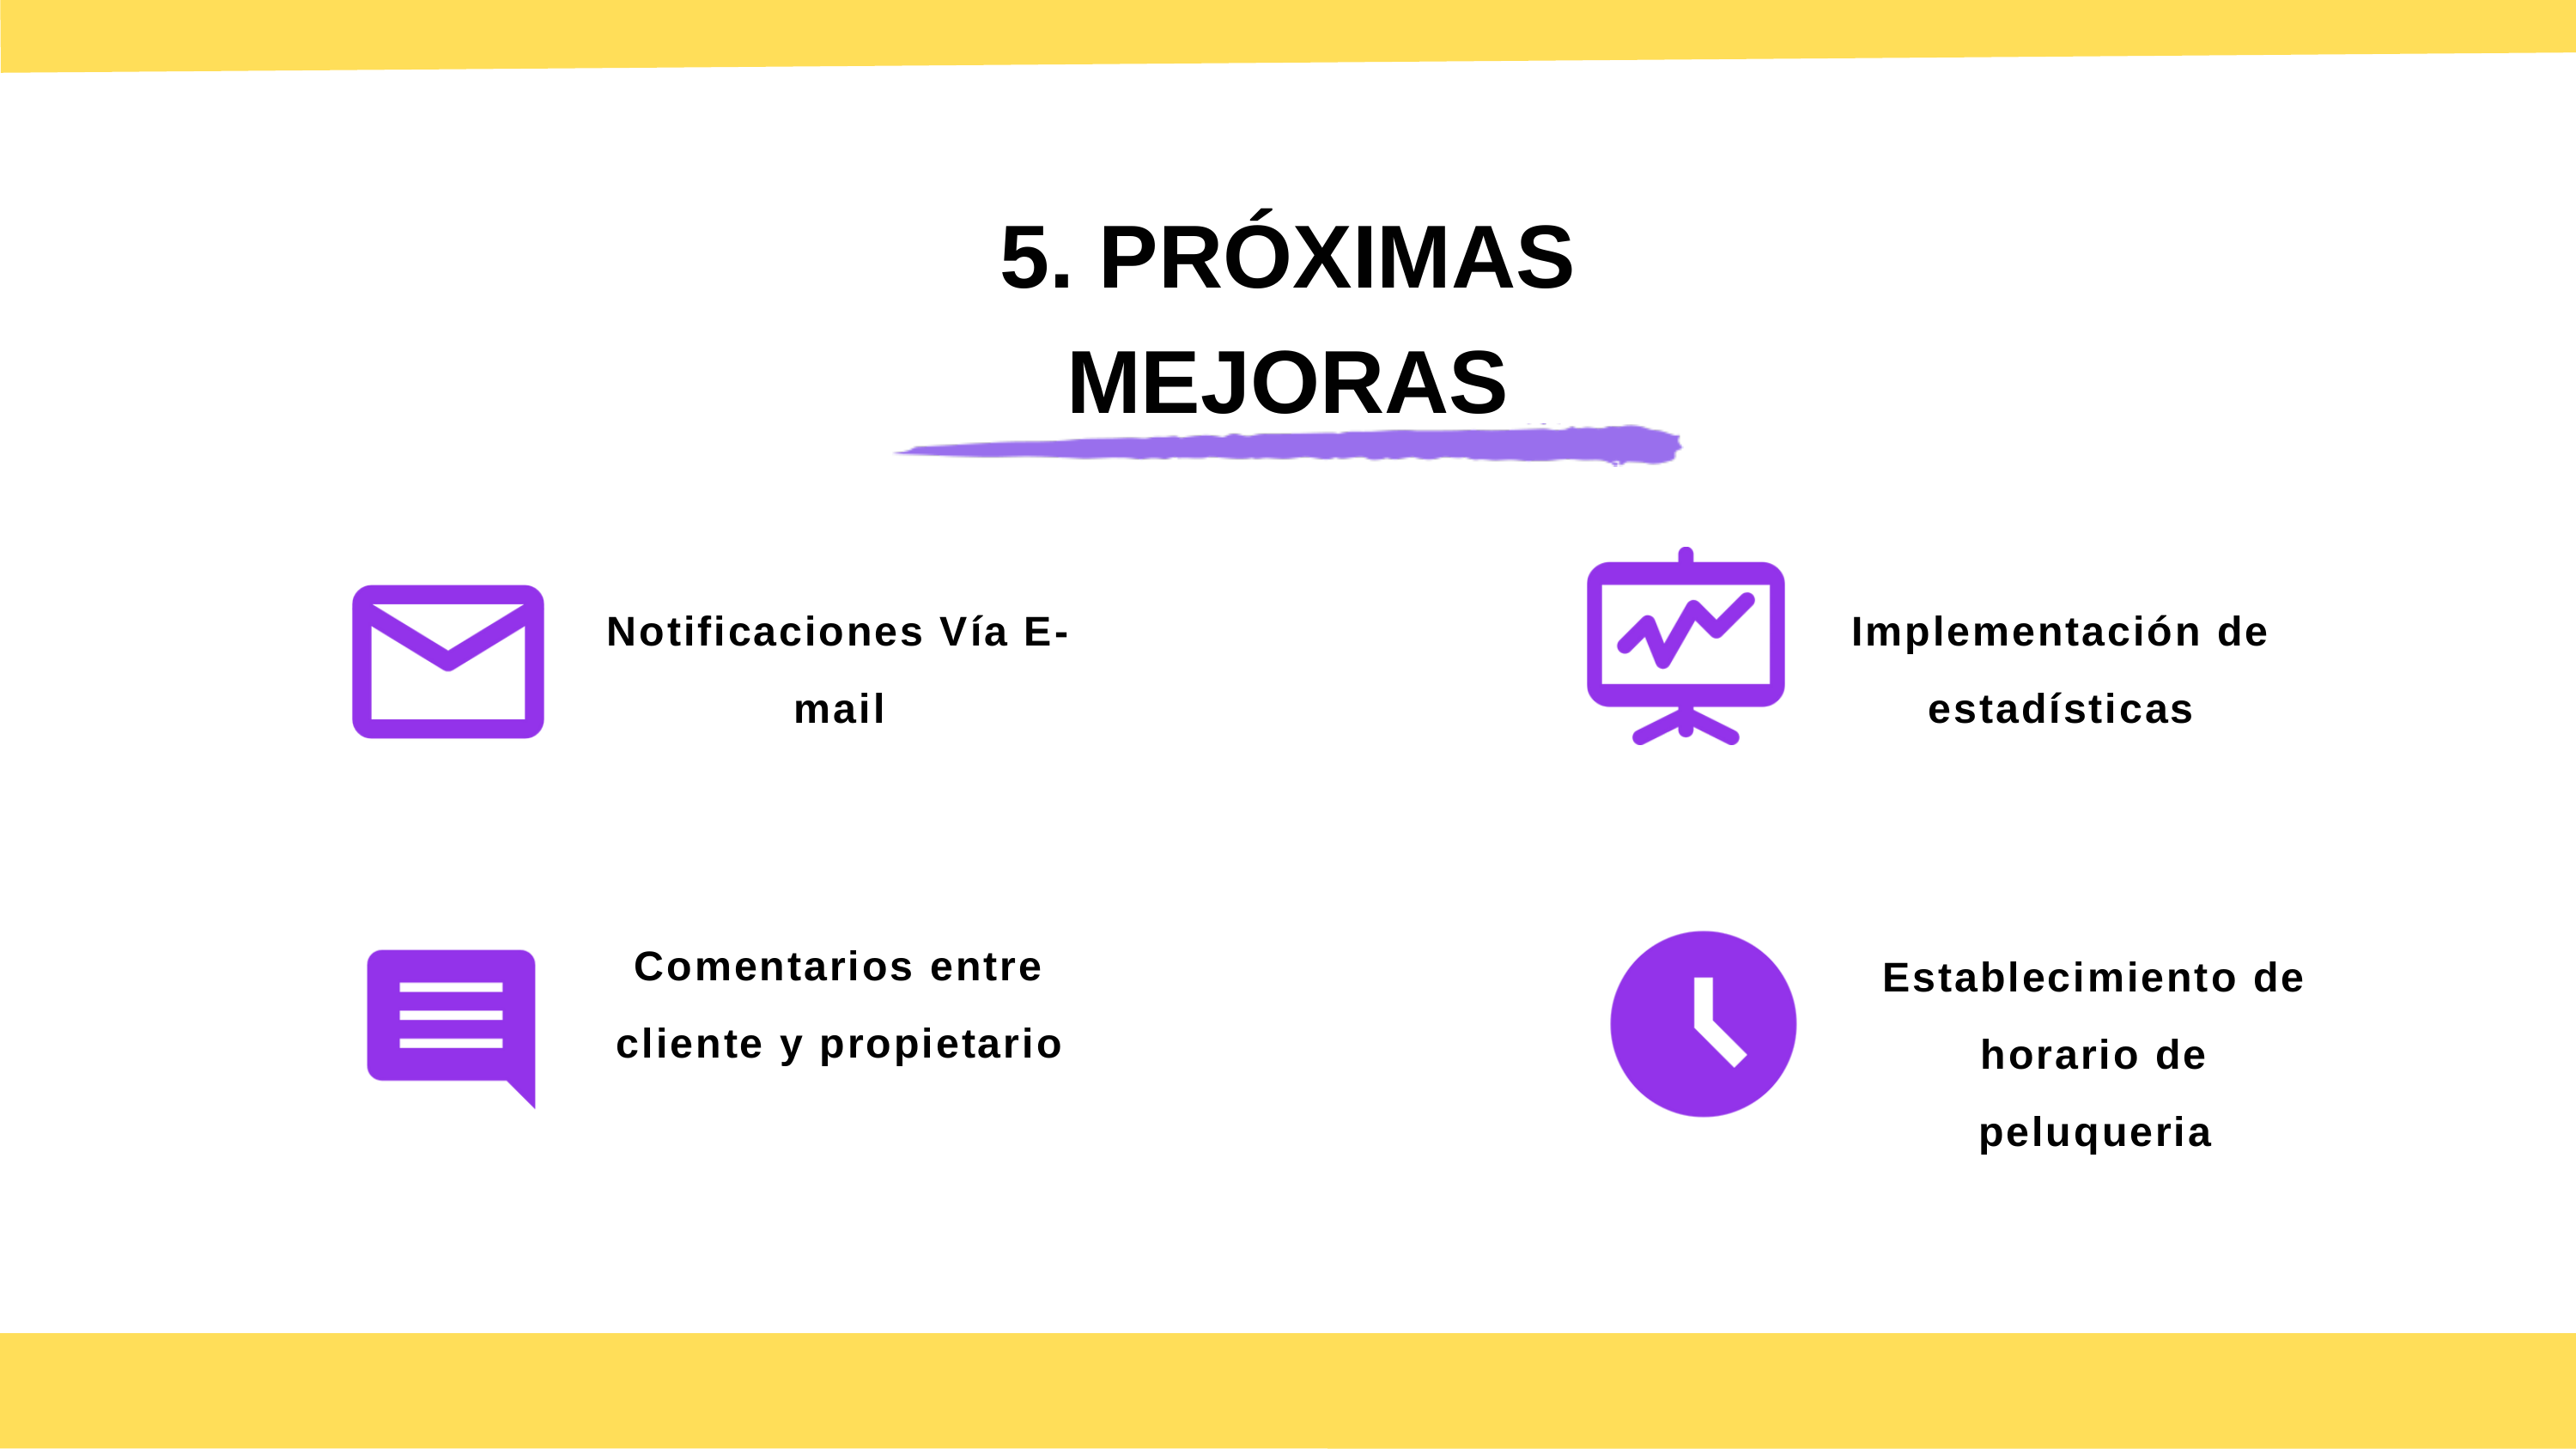

5. PRÓXIMAS MEJORAS

Notificaciones Vía E-mail
Implementación de estadísticas
Comentarios entre cliente y propietario

Establecimiento de horario de peluqueria